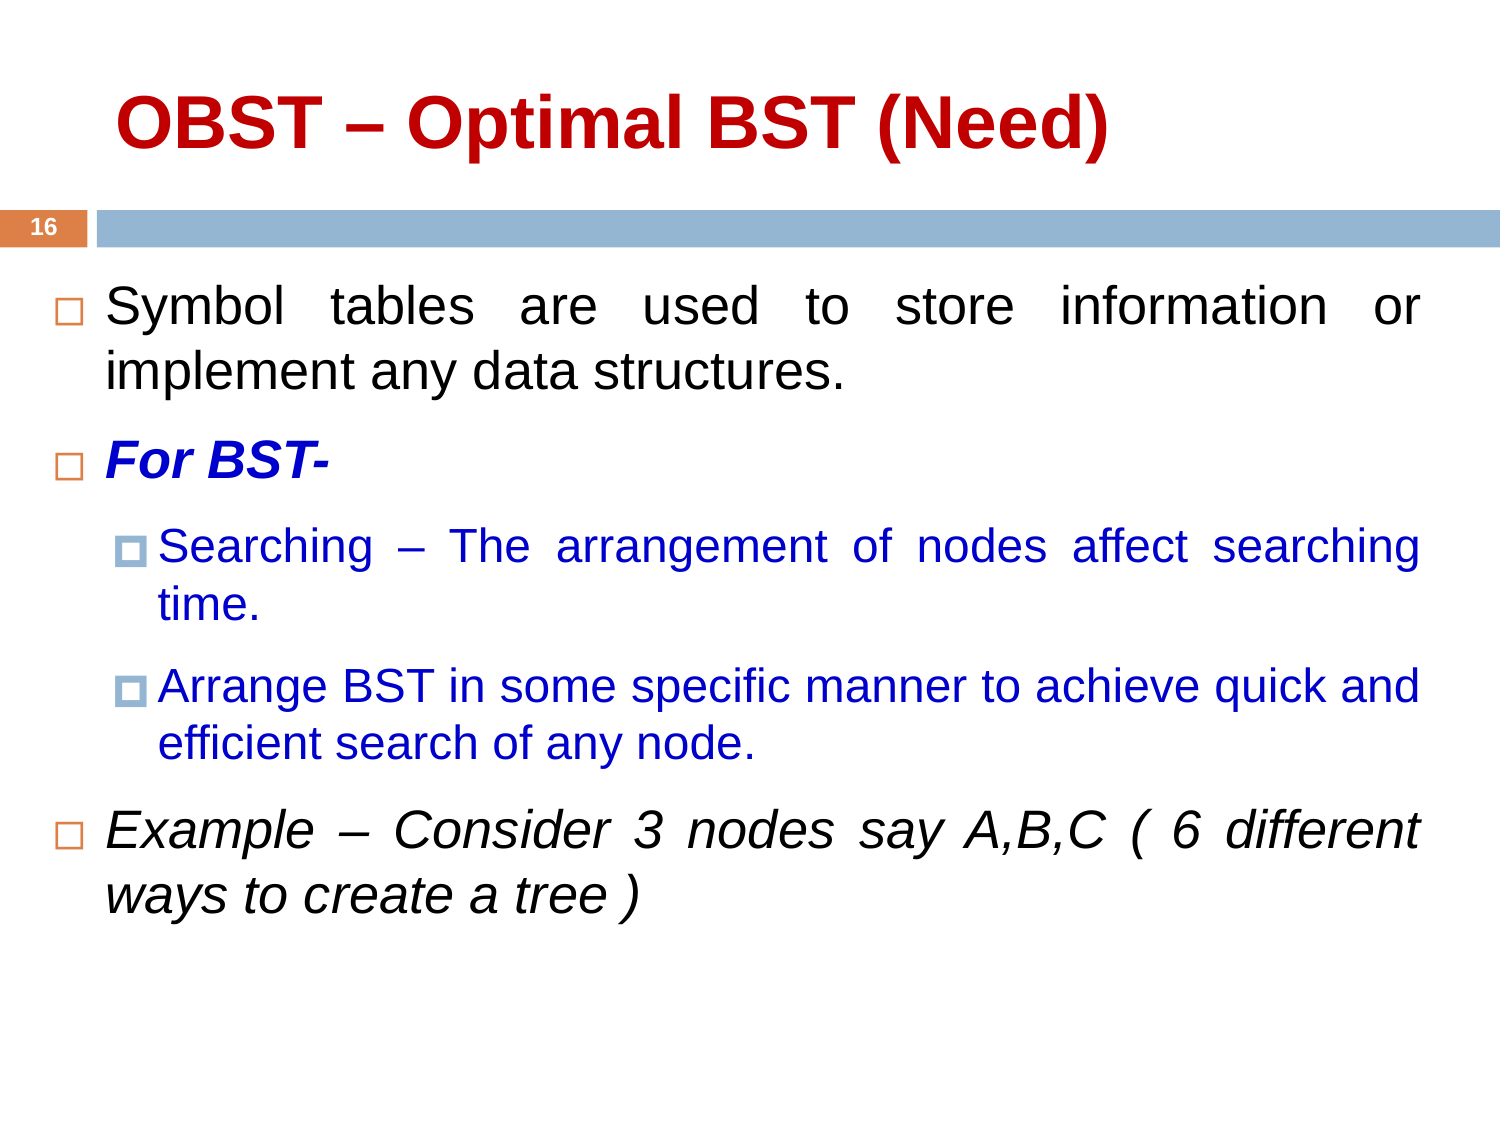

# OBST – Optimal BST (Need)
16
Symbol tables are used to store information or implement any data structures.
For BST-
Searching – The arrangement of nodes affect searching time.
Arrange BST in some specific manner to achieve quick and efficient search of any node.
Example – Consider 3 nodes say A,B,C ( 6 different ways to create a tree )